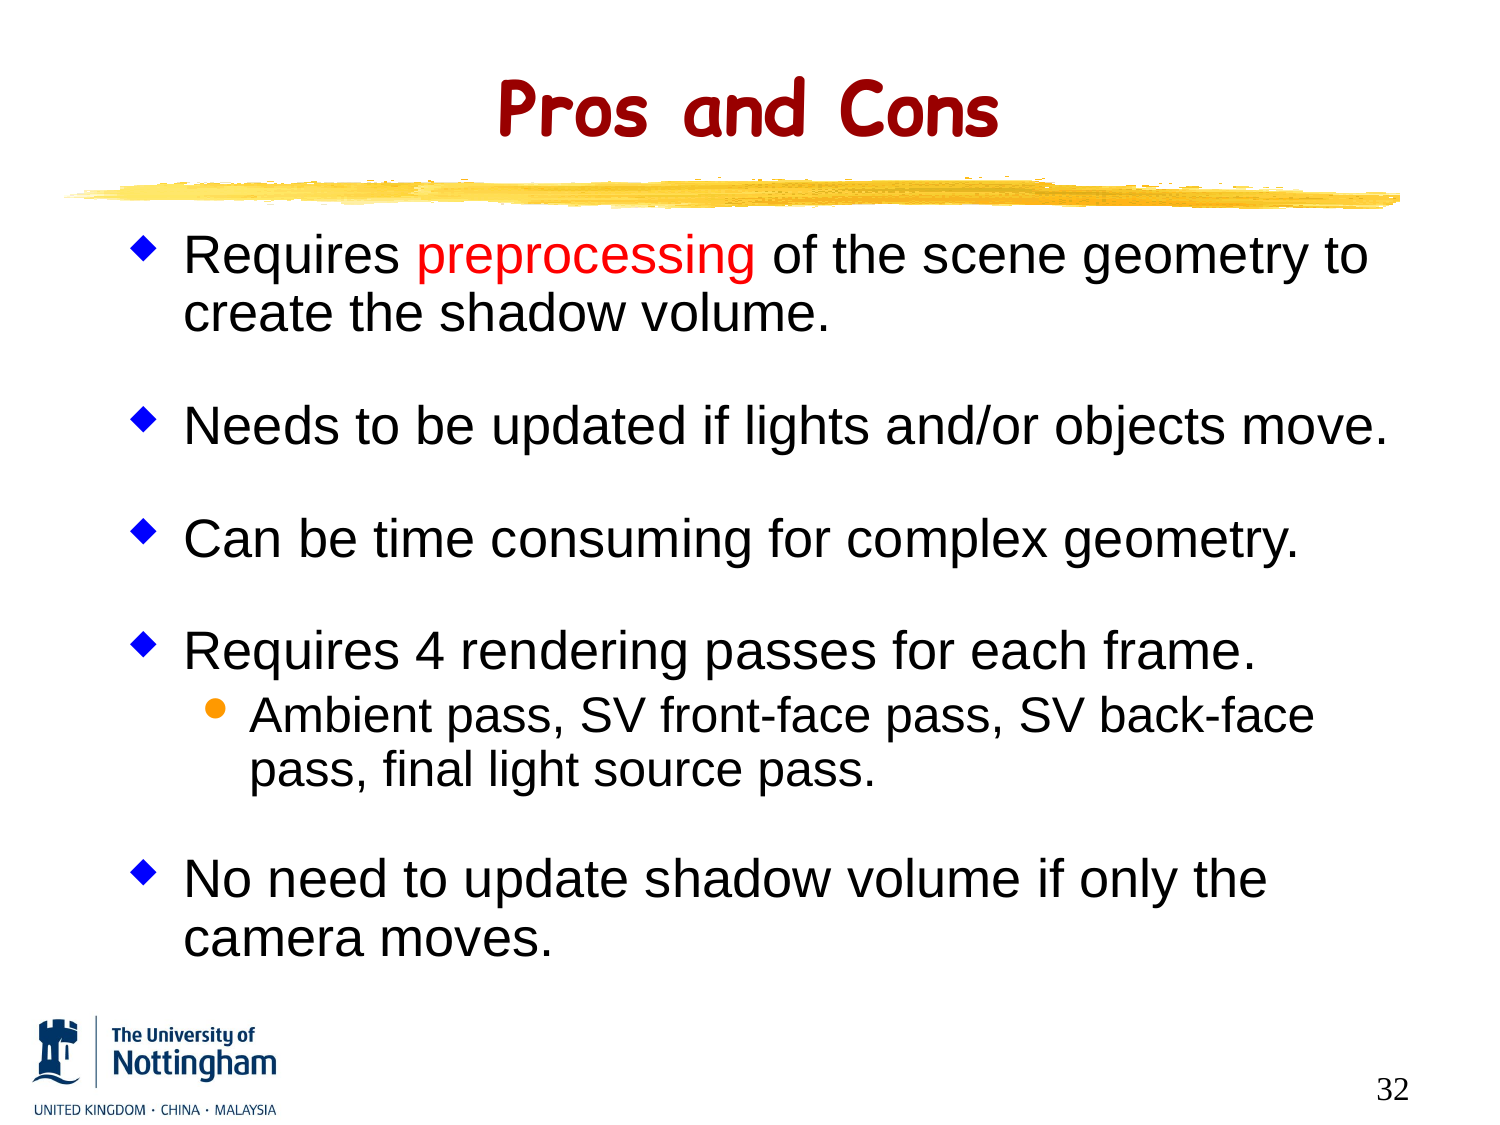

# Pros and Cons
Requires preprocessing of the scene geometry to create the shadow volume.

Needs to be updated if lights and/or objects move.

Can be time consuming for complex geometry.

Requires 4 rendering passes for each frame.
Ambient pass, SV front-face pass, SV back-face pass, final light source pass.

No need to update shadow volume if only the camera moves.
32